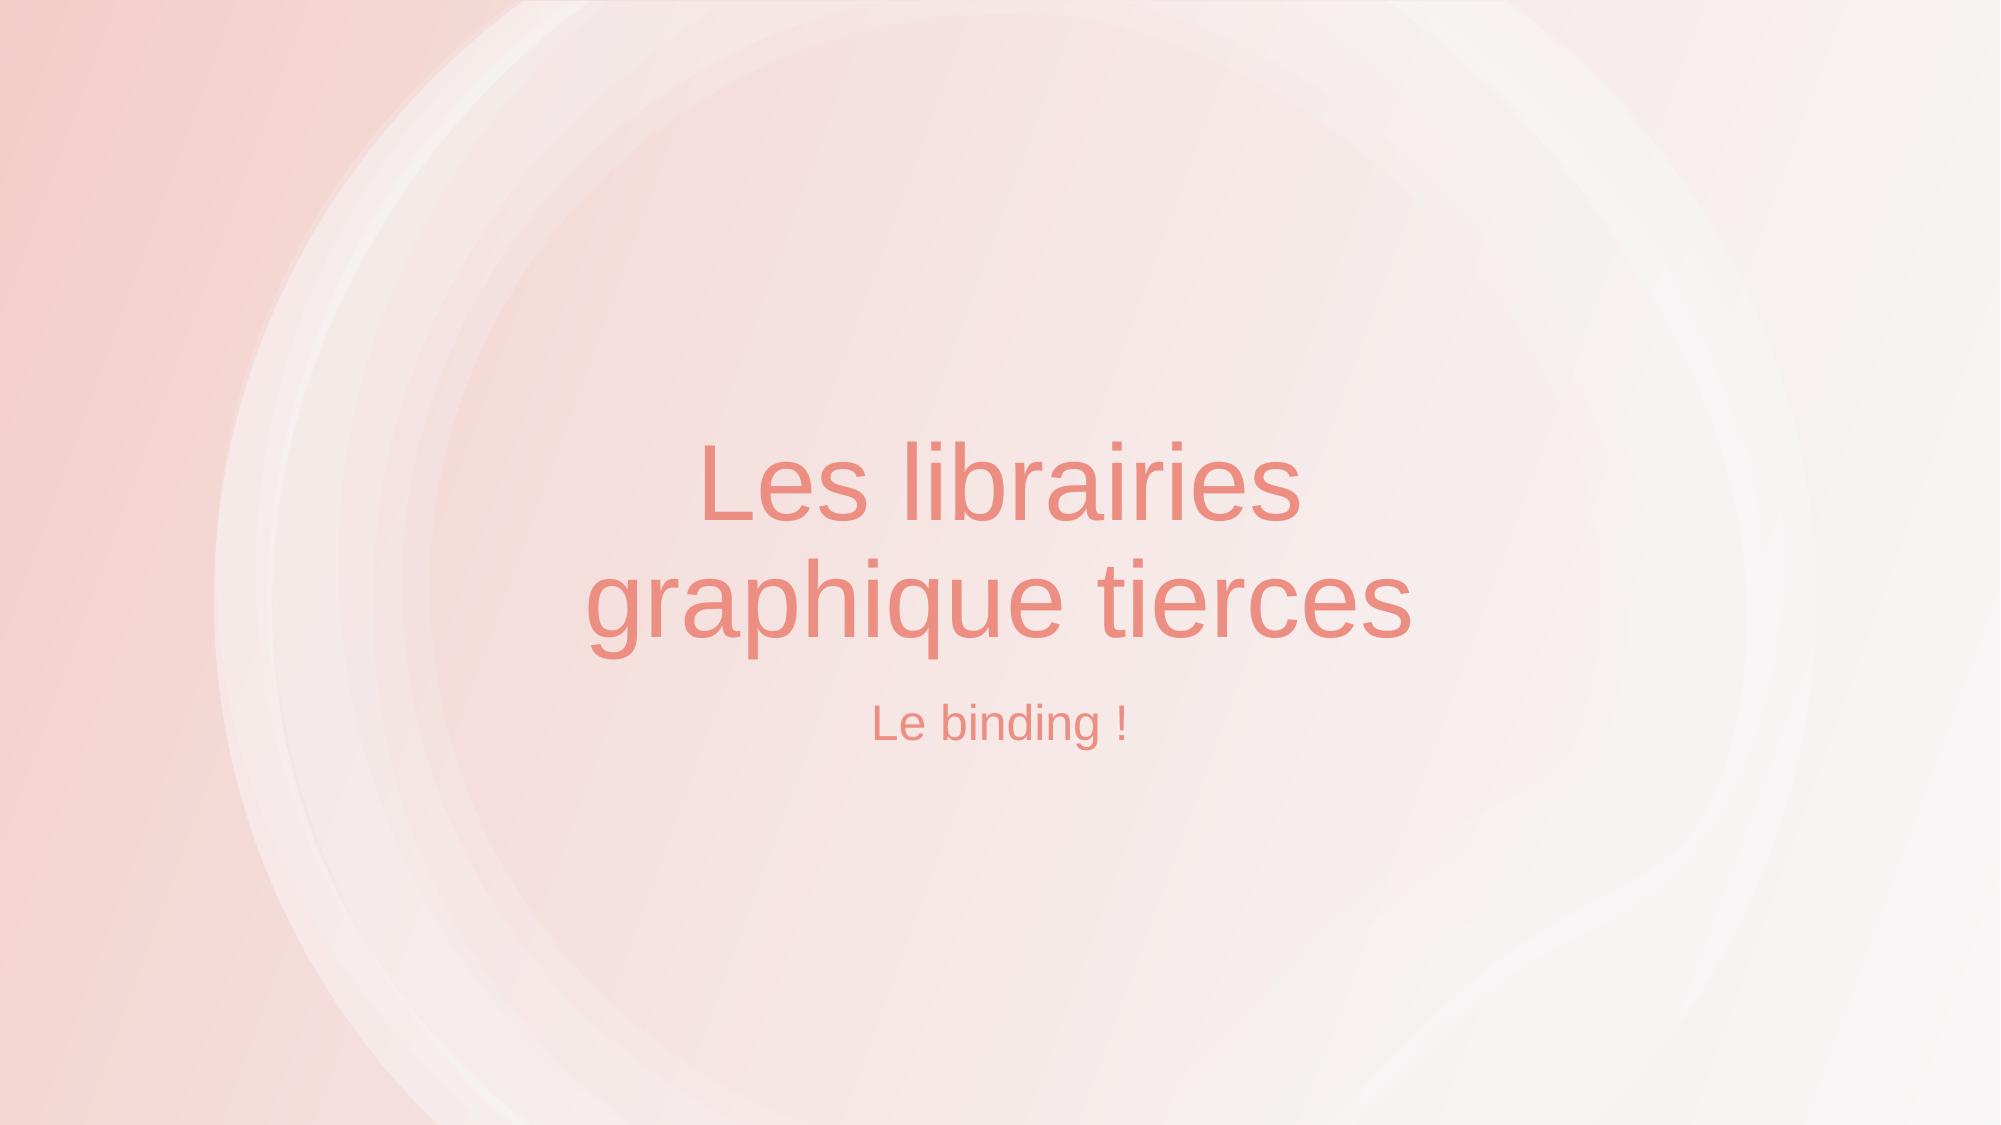

# Les librairies graphique tierces
Le binding !